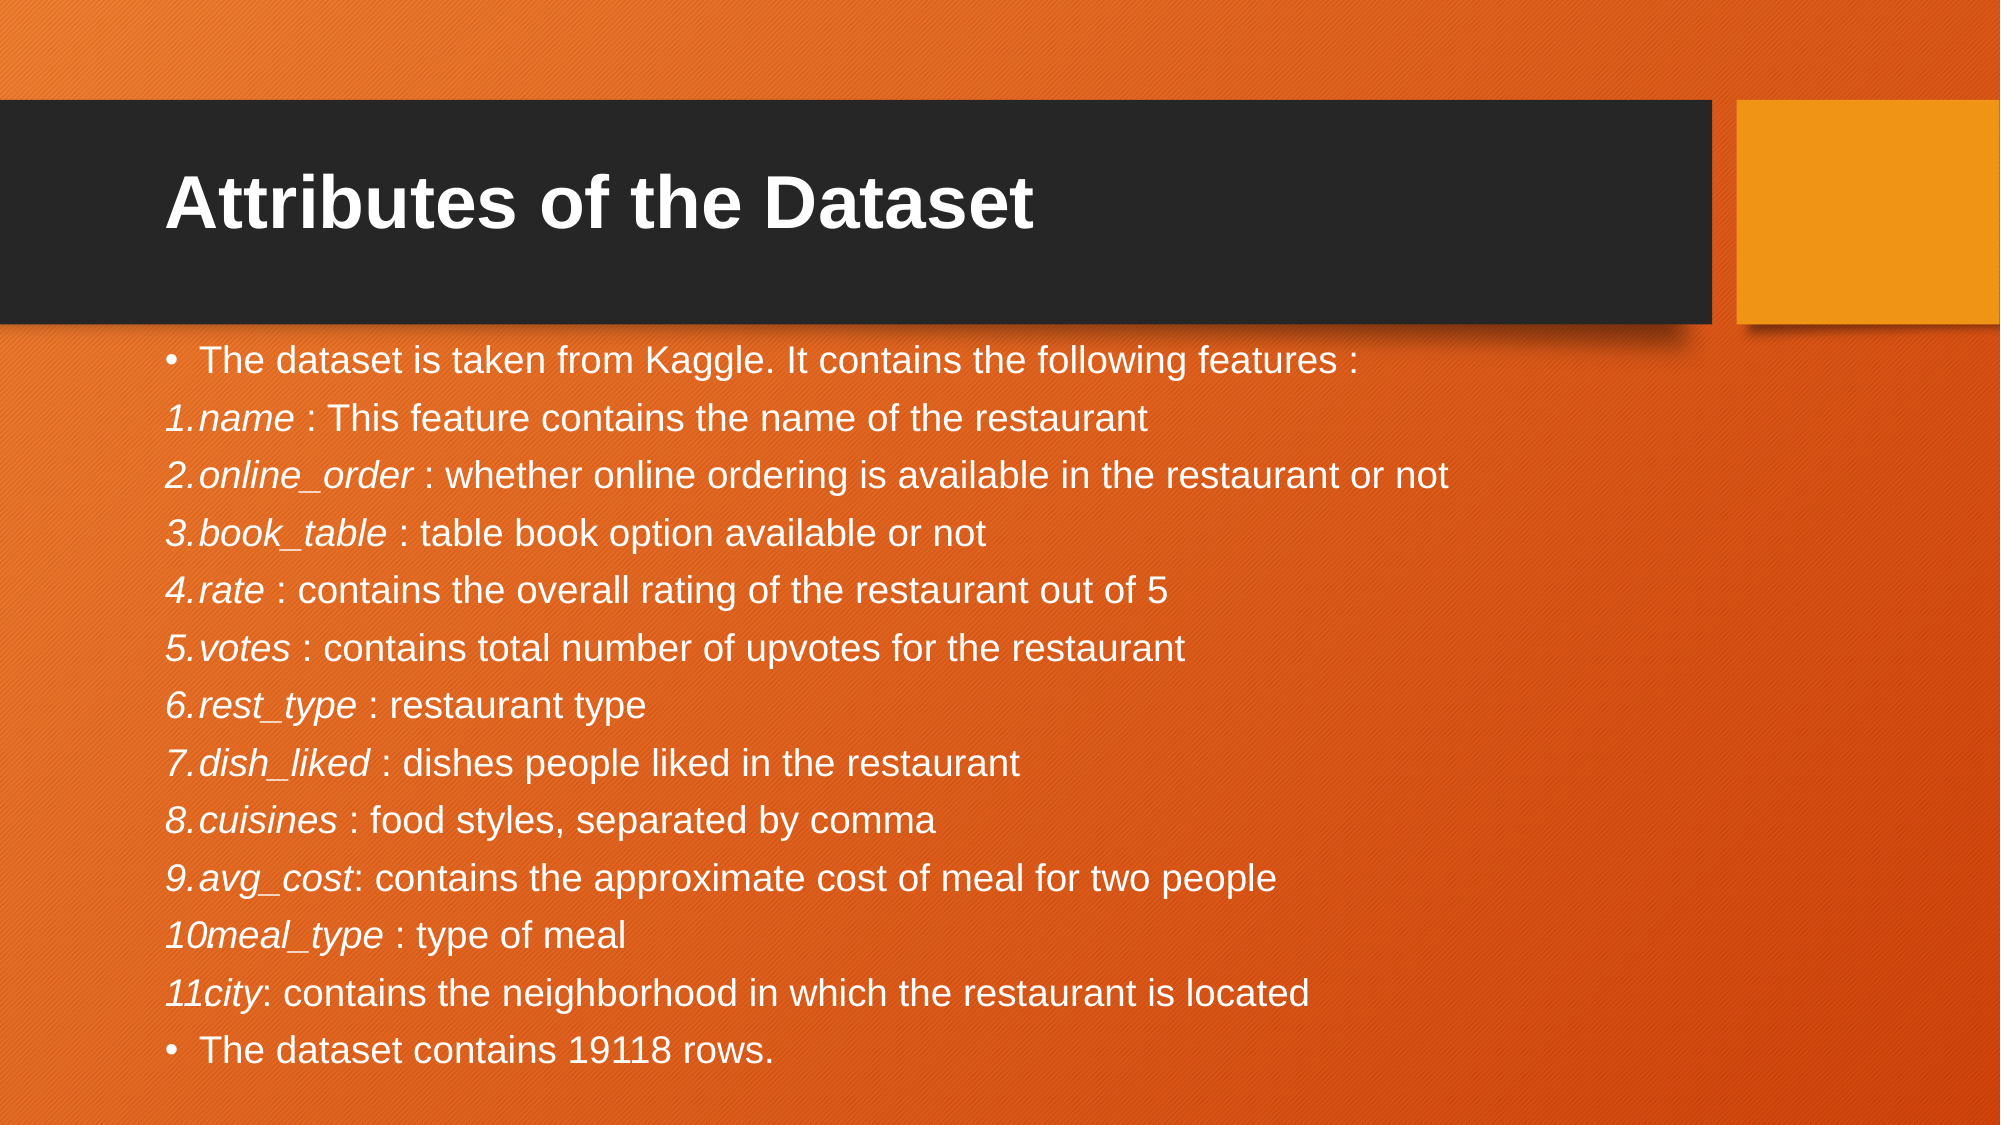

# Attributes of the Dataset
The dataset is taken from Kaggle. It contains the following features :
name : This feature contains the name of the restaurant
online_order : whether online ordering is available in the restaurant or not
book_table : table book option available or not
rate : contains the overall rating of the restaurant out of 5
votes : contains total number of upvotes for the restaurant
rest_type : restaurant type
dish_liked : dishes people liked in the restaurant
cuisines : food styles, separated by comma
avg_cost: contains the approximate cost of meal for two people
meal_type : type of meal
city: contains the neighborhood in which the restaurant is located
The dataset contains 19118 rows.